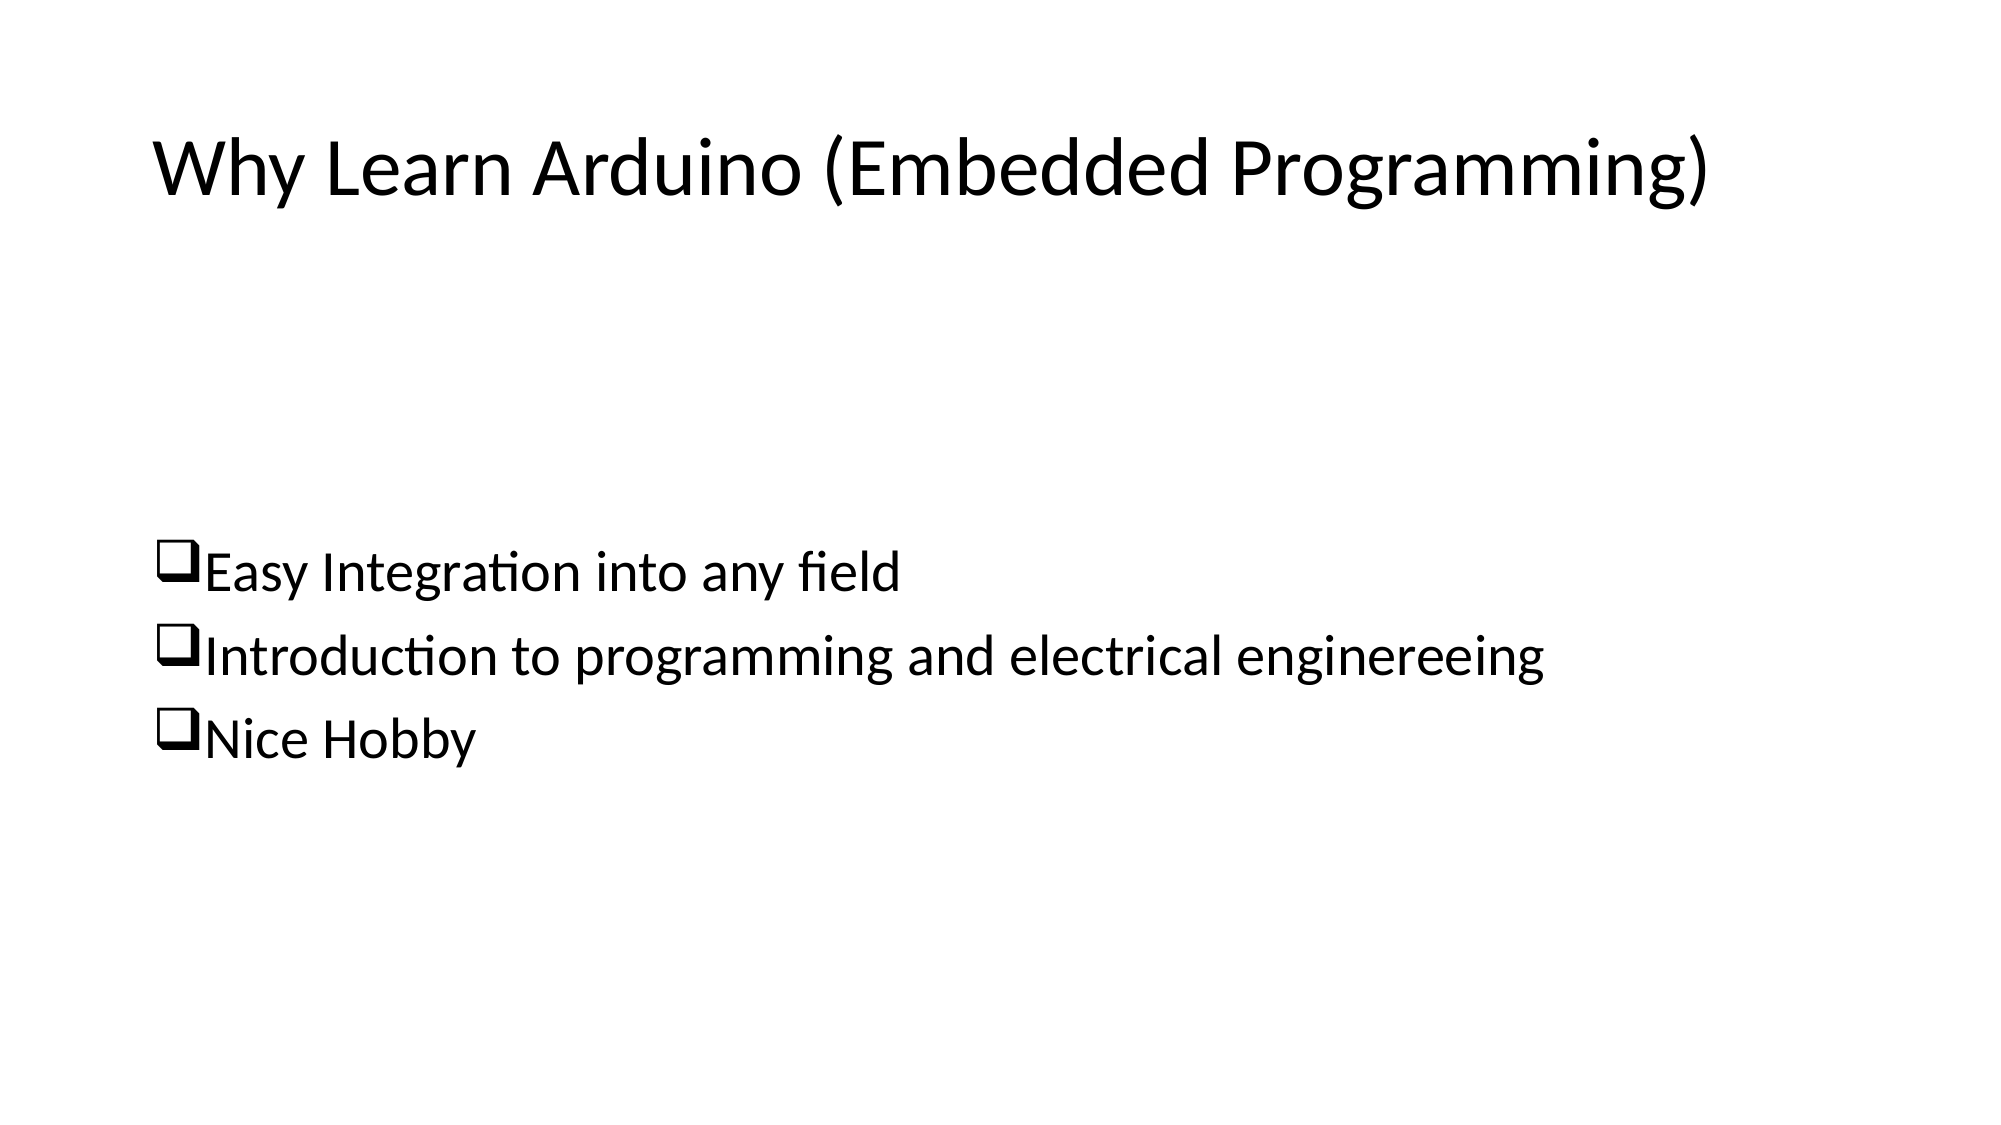

# Why Learn Arduino (Embedded Programming)
Easy Integration into any field
Introduction to programming and electrical enginereeing
Nice Hobby